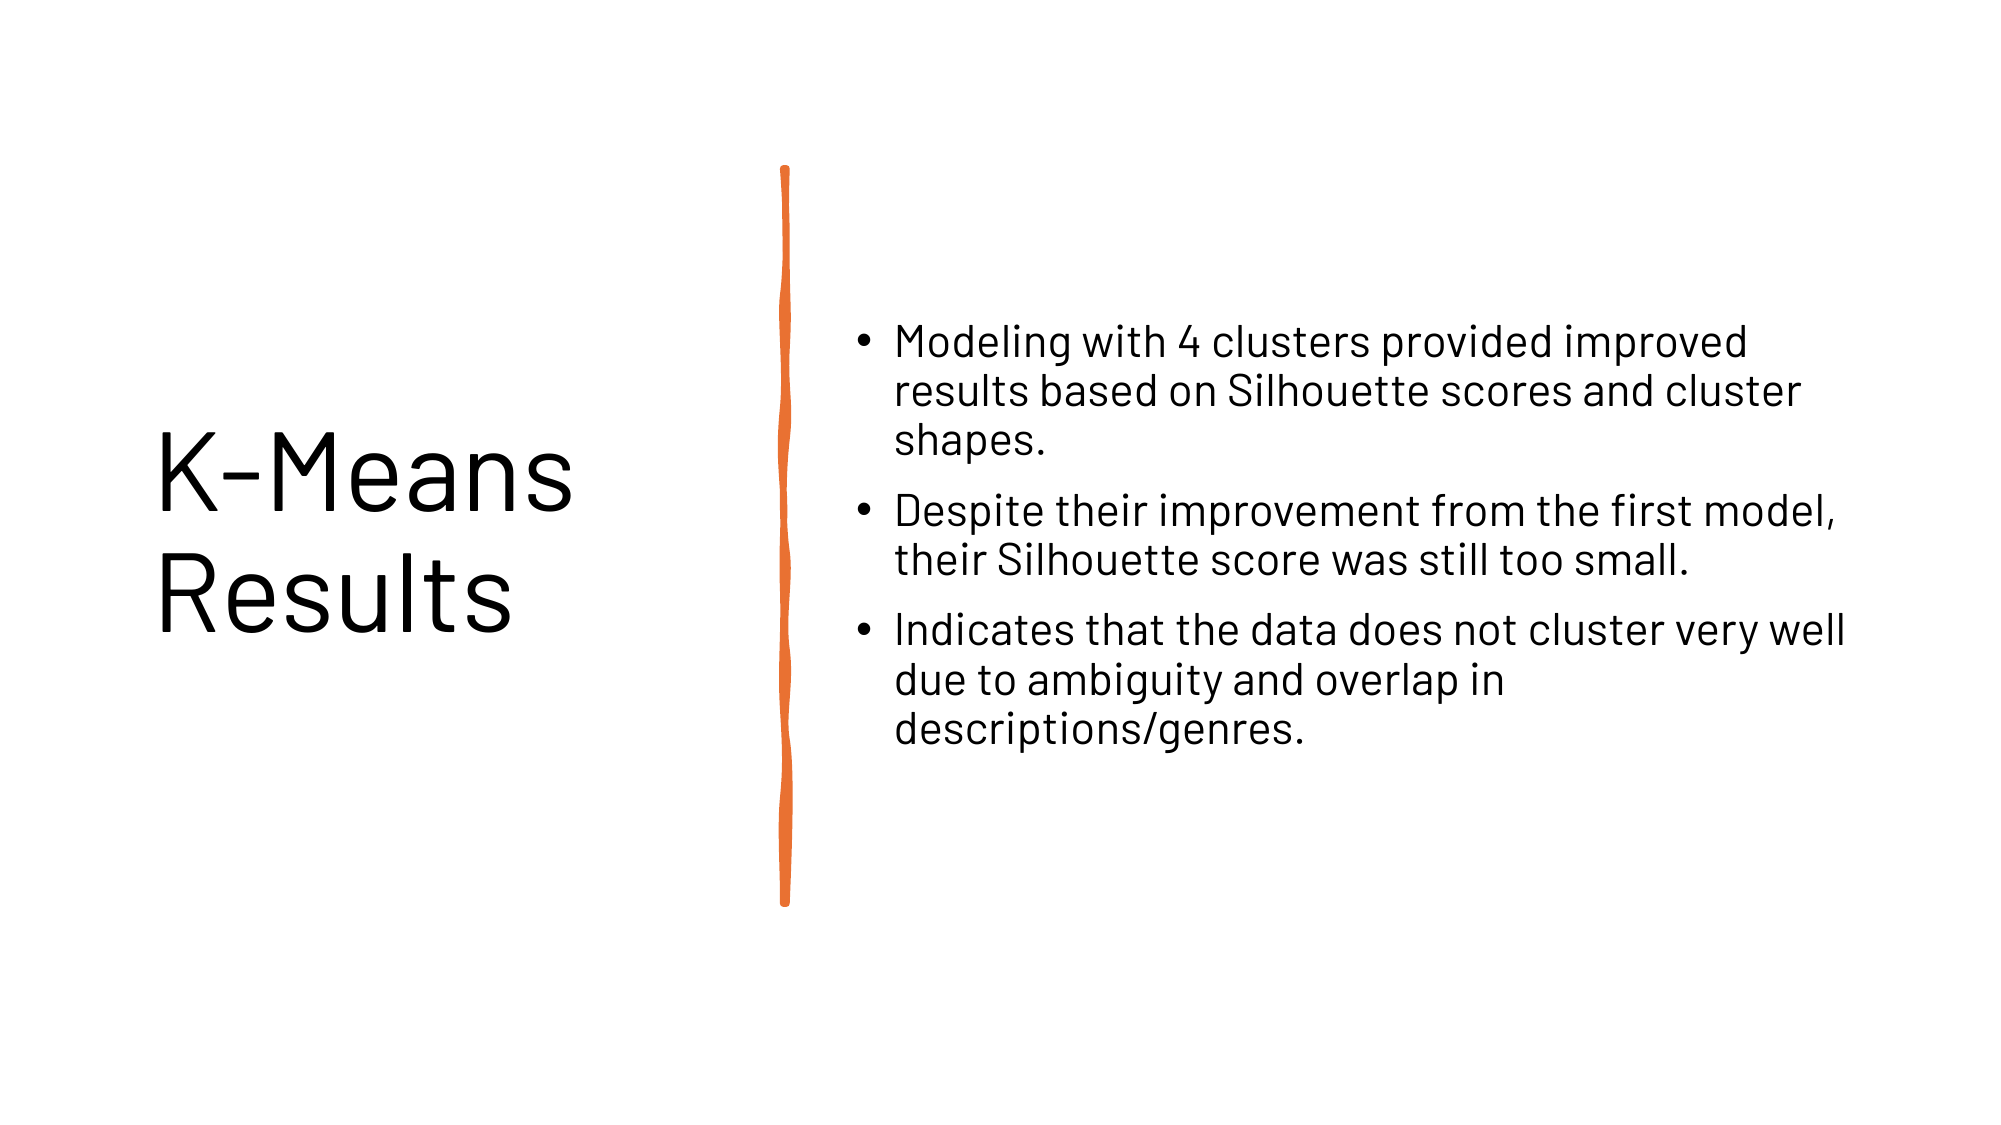

# K-Means Results
Modeling with 4 clusters provided improved results based on Silhouette scores and cluster shapes.
Despite their improvement from the first model, their Silhouette score was still too small.
Indicates that the data does not cluster very well due to ambiguity and overlap in descriptions/genres.